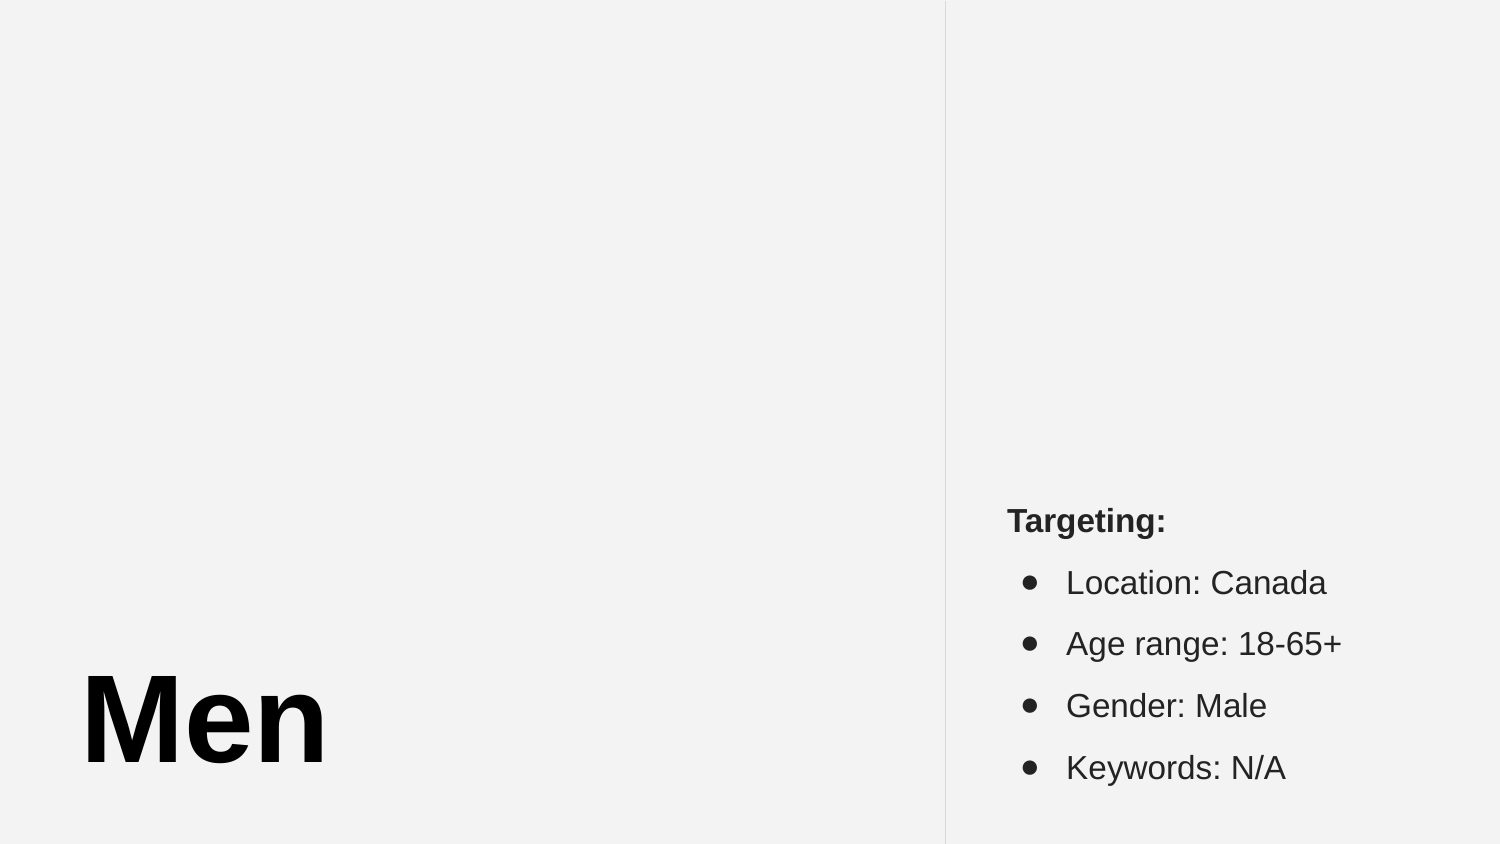

Targeting:
Location: Canada
Age range: 18-65+
Gender: Male
Keywords: N/A
Men